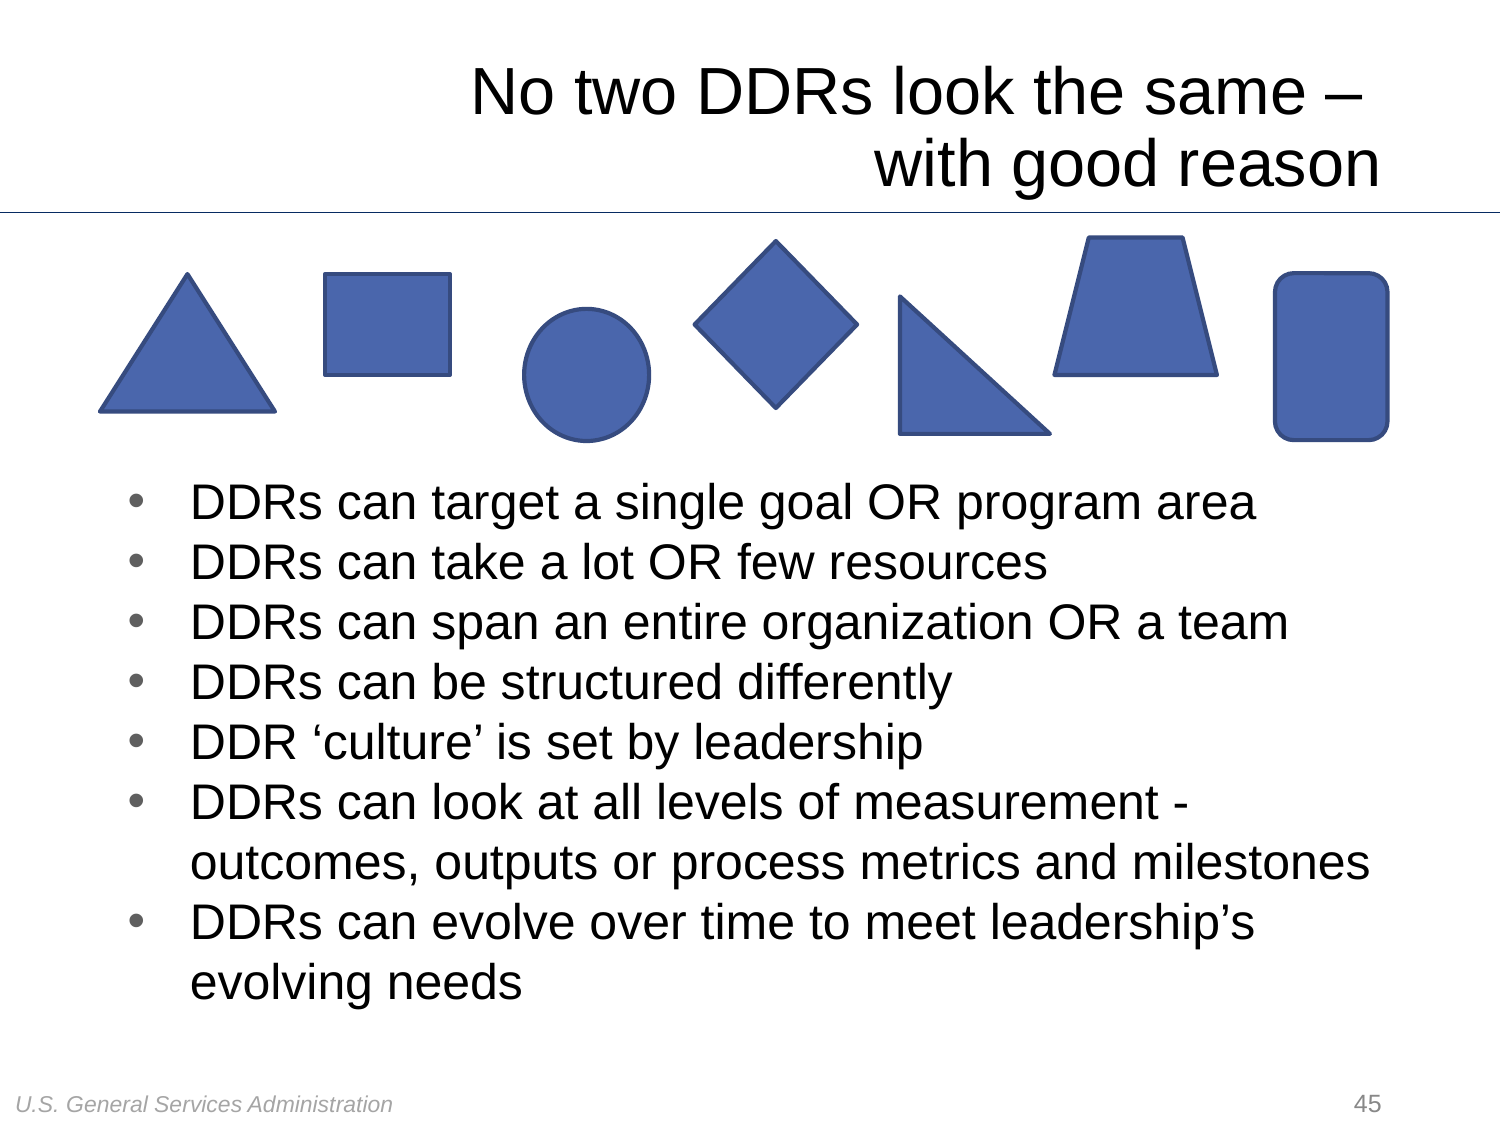

# No two DDRs look the same – with good reason

DDRs can target a single goal OR program area
DDRs can take a lot OR few resources
DDRs can span an entire organization OR a team
DDRs can be structured differently
DDR ‘culture’ is set by leadership
DDRs can look at all levels of measurement - outcomes, outputs or process metrics and milestones
DDRs can evolve over time to meet leadership’s evolving needs

45